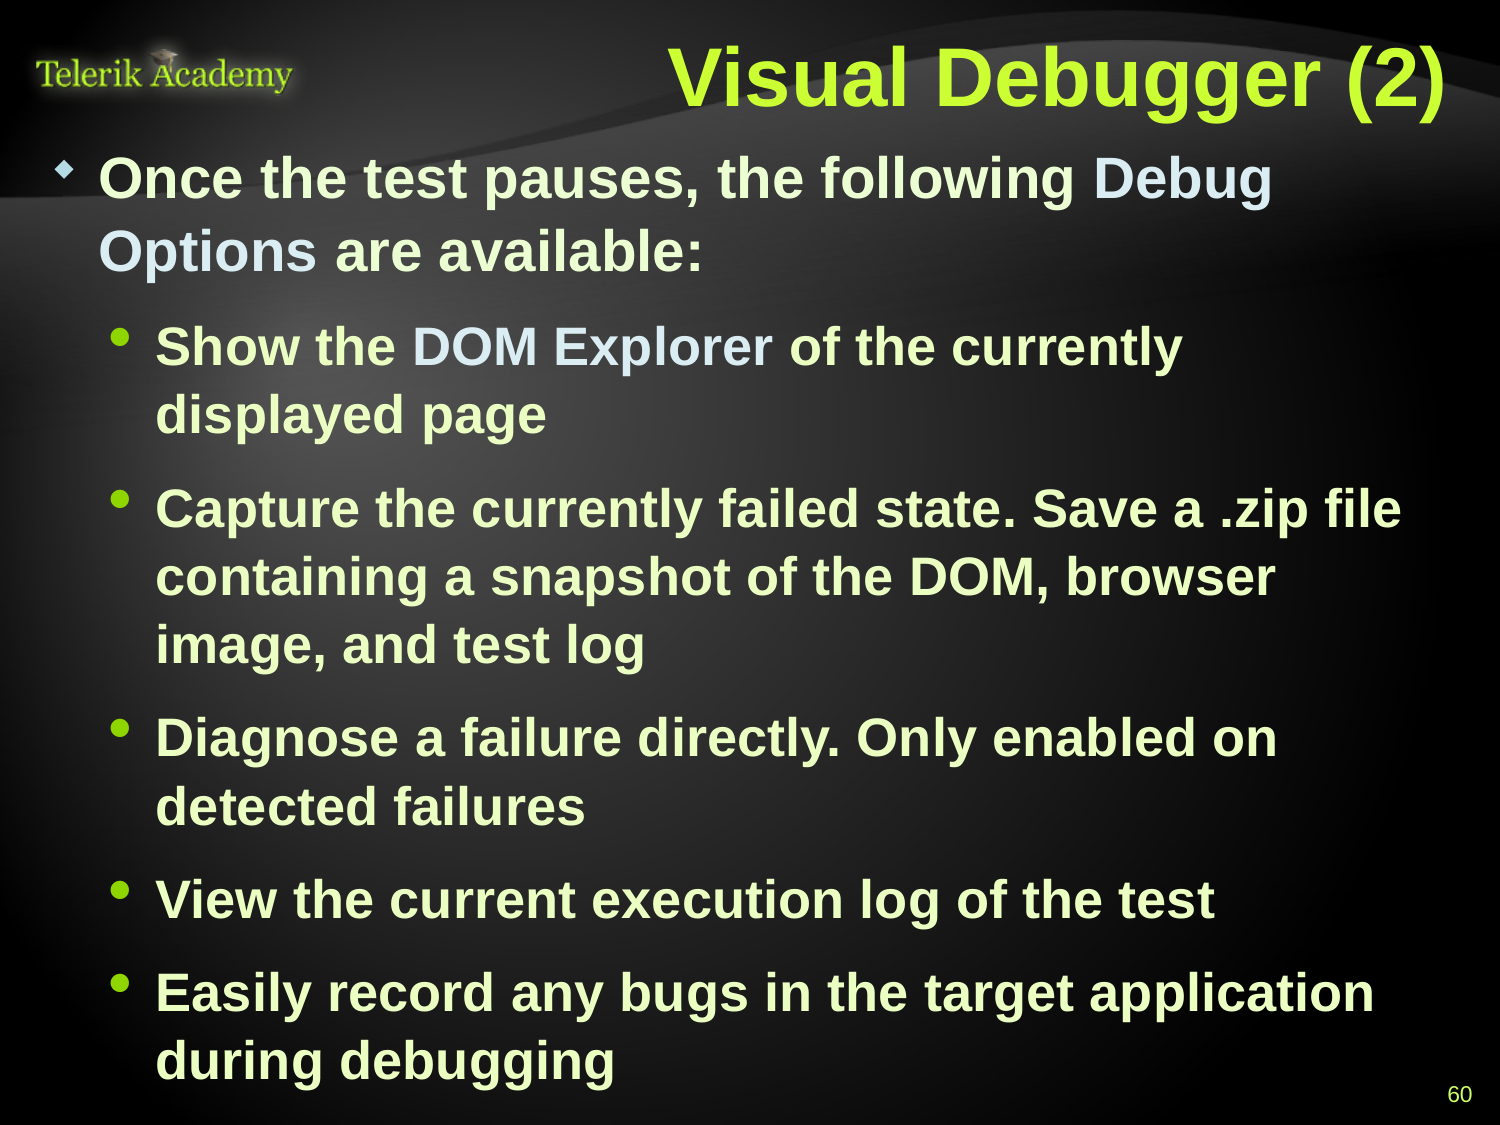

# Visual Debugger (2)
Once the test pauses, the following Debug Options are available:
Show the DOM Explorer of the currently displayed page
Capture the currently failed state. Save a .zip file containing a snapshot of the DOM, browser image, and test log
Diagnose a failure directly. Only enabled on detected failures
View the current execution log of the test
Easily record any bugs in the target application during debugging

60